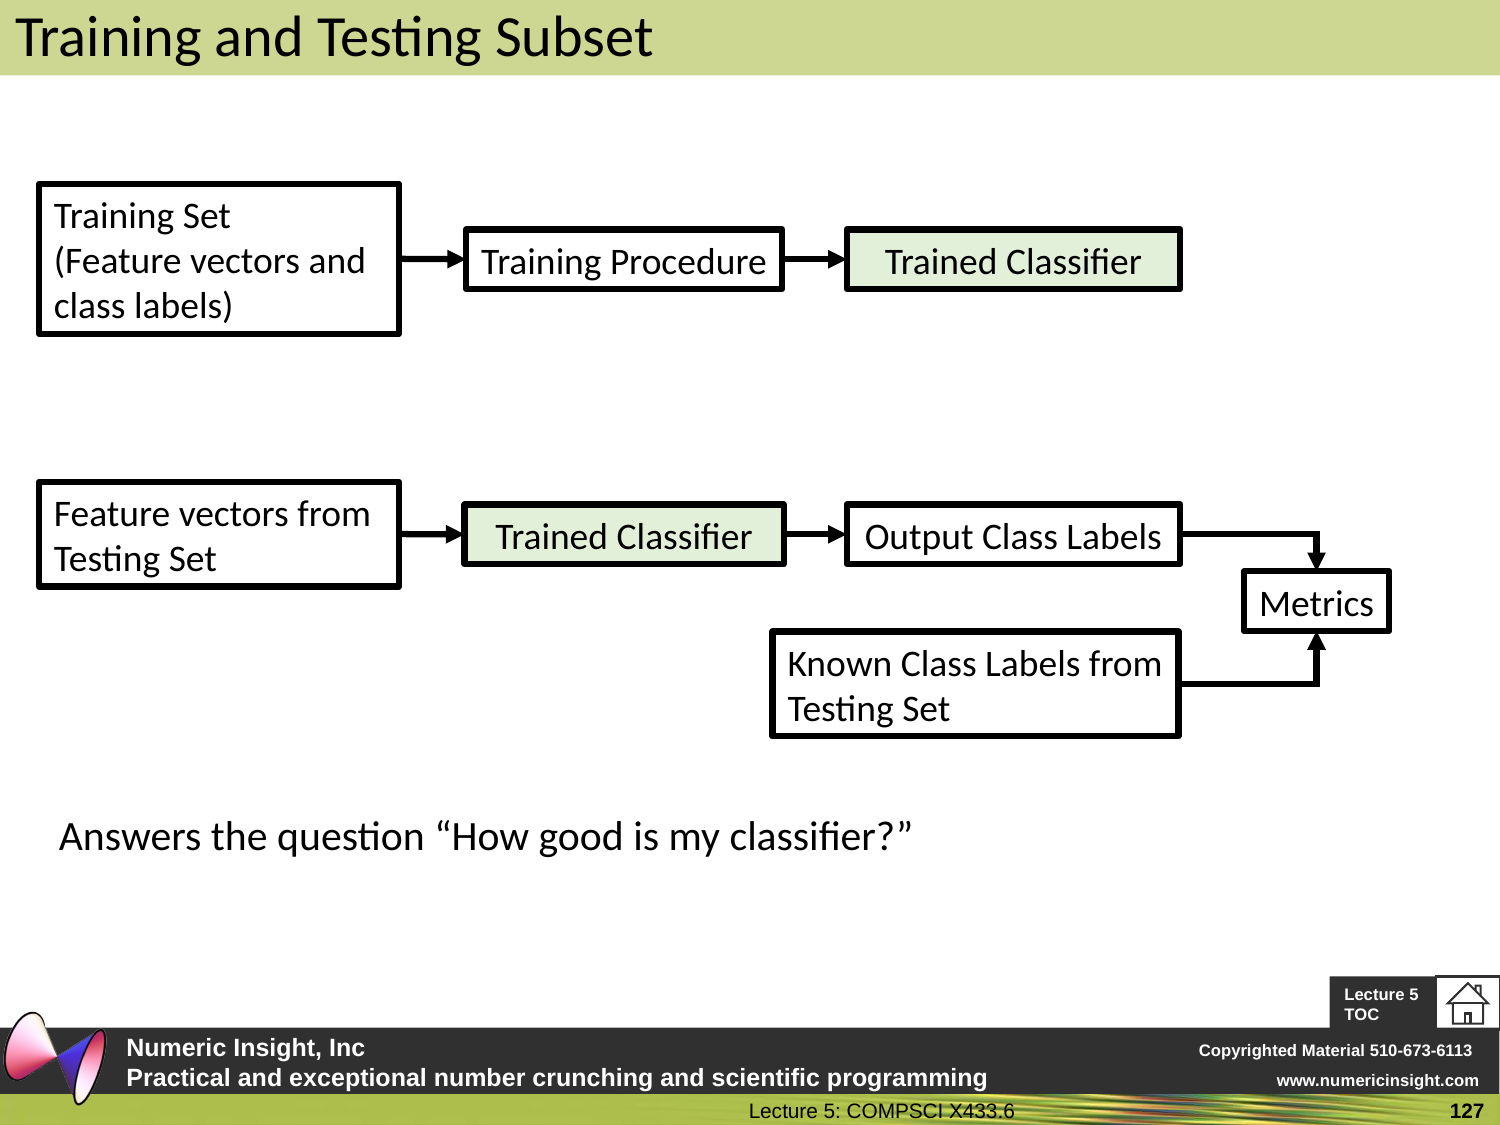

# Training and Testing Subset
Training Set
(Feature vectors and
class labels)
Training Procedure
Trained Classifier
Feature vectors from
Testing Set
Trained Classifier
Output Class Labels
Metrics
Known Class Labels from
Testing Set
Answers the question “How good is my classifier?”